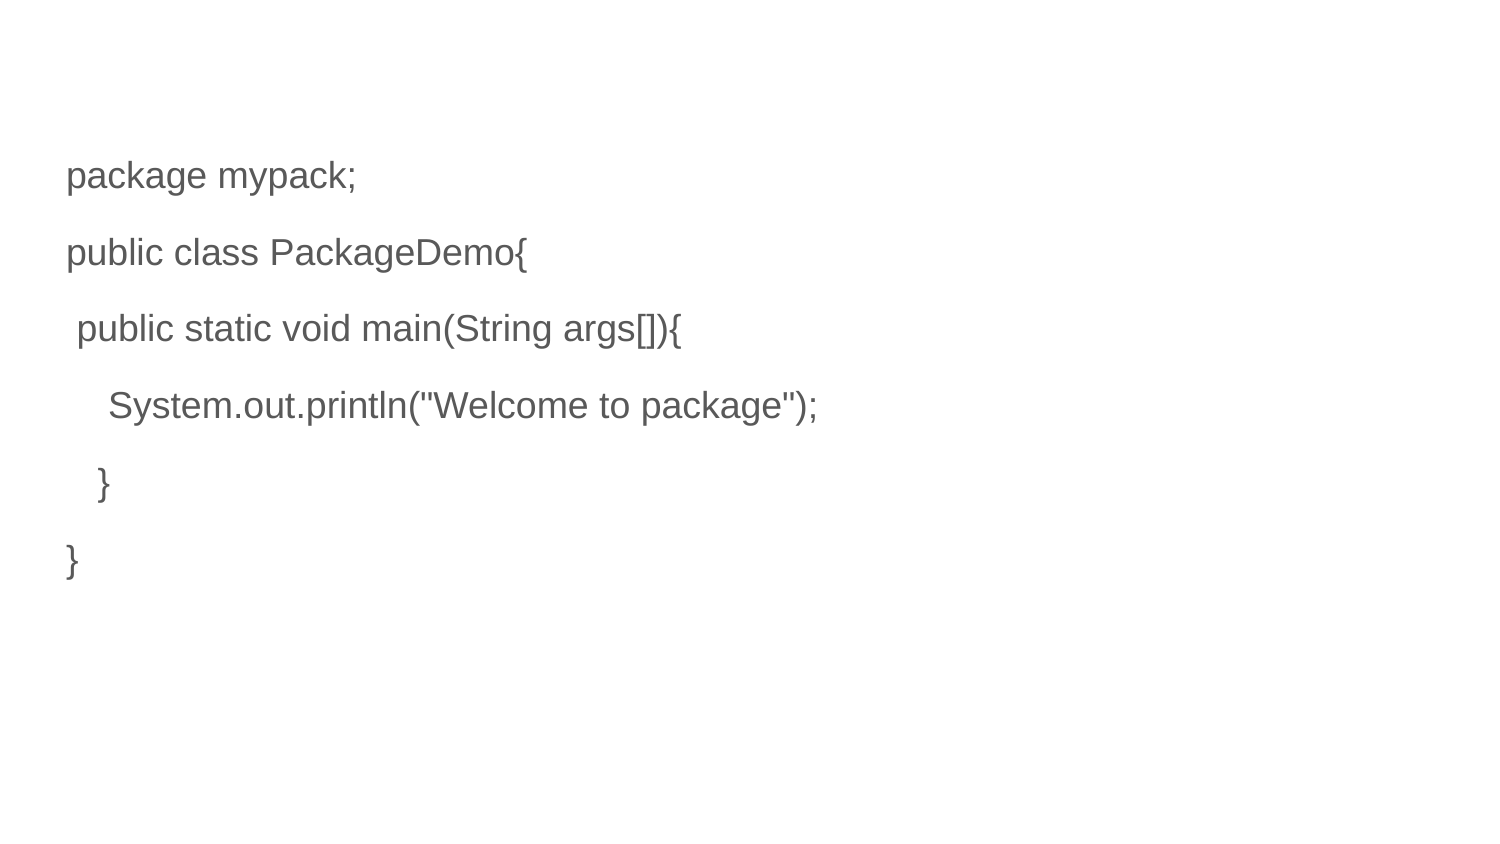

package mypack;
public class PackageDemo{
 public static void main(String args[]){
    System.out.println("Welcome to package");
   }
}